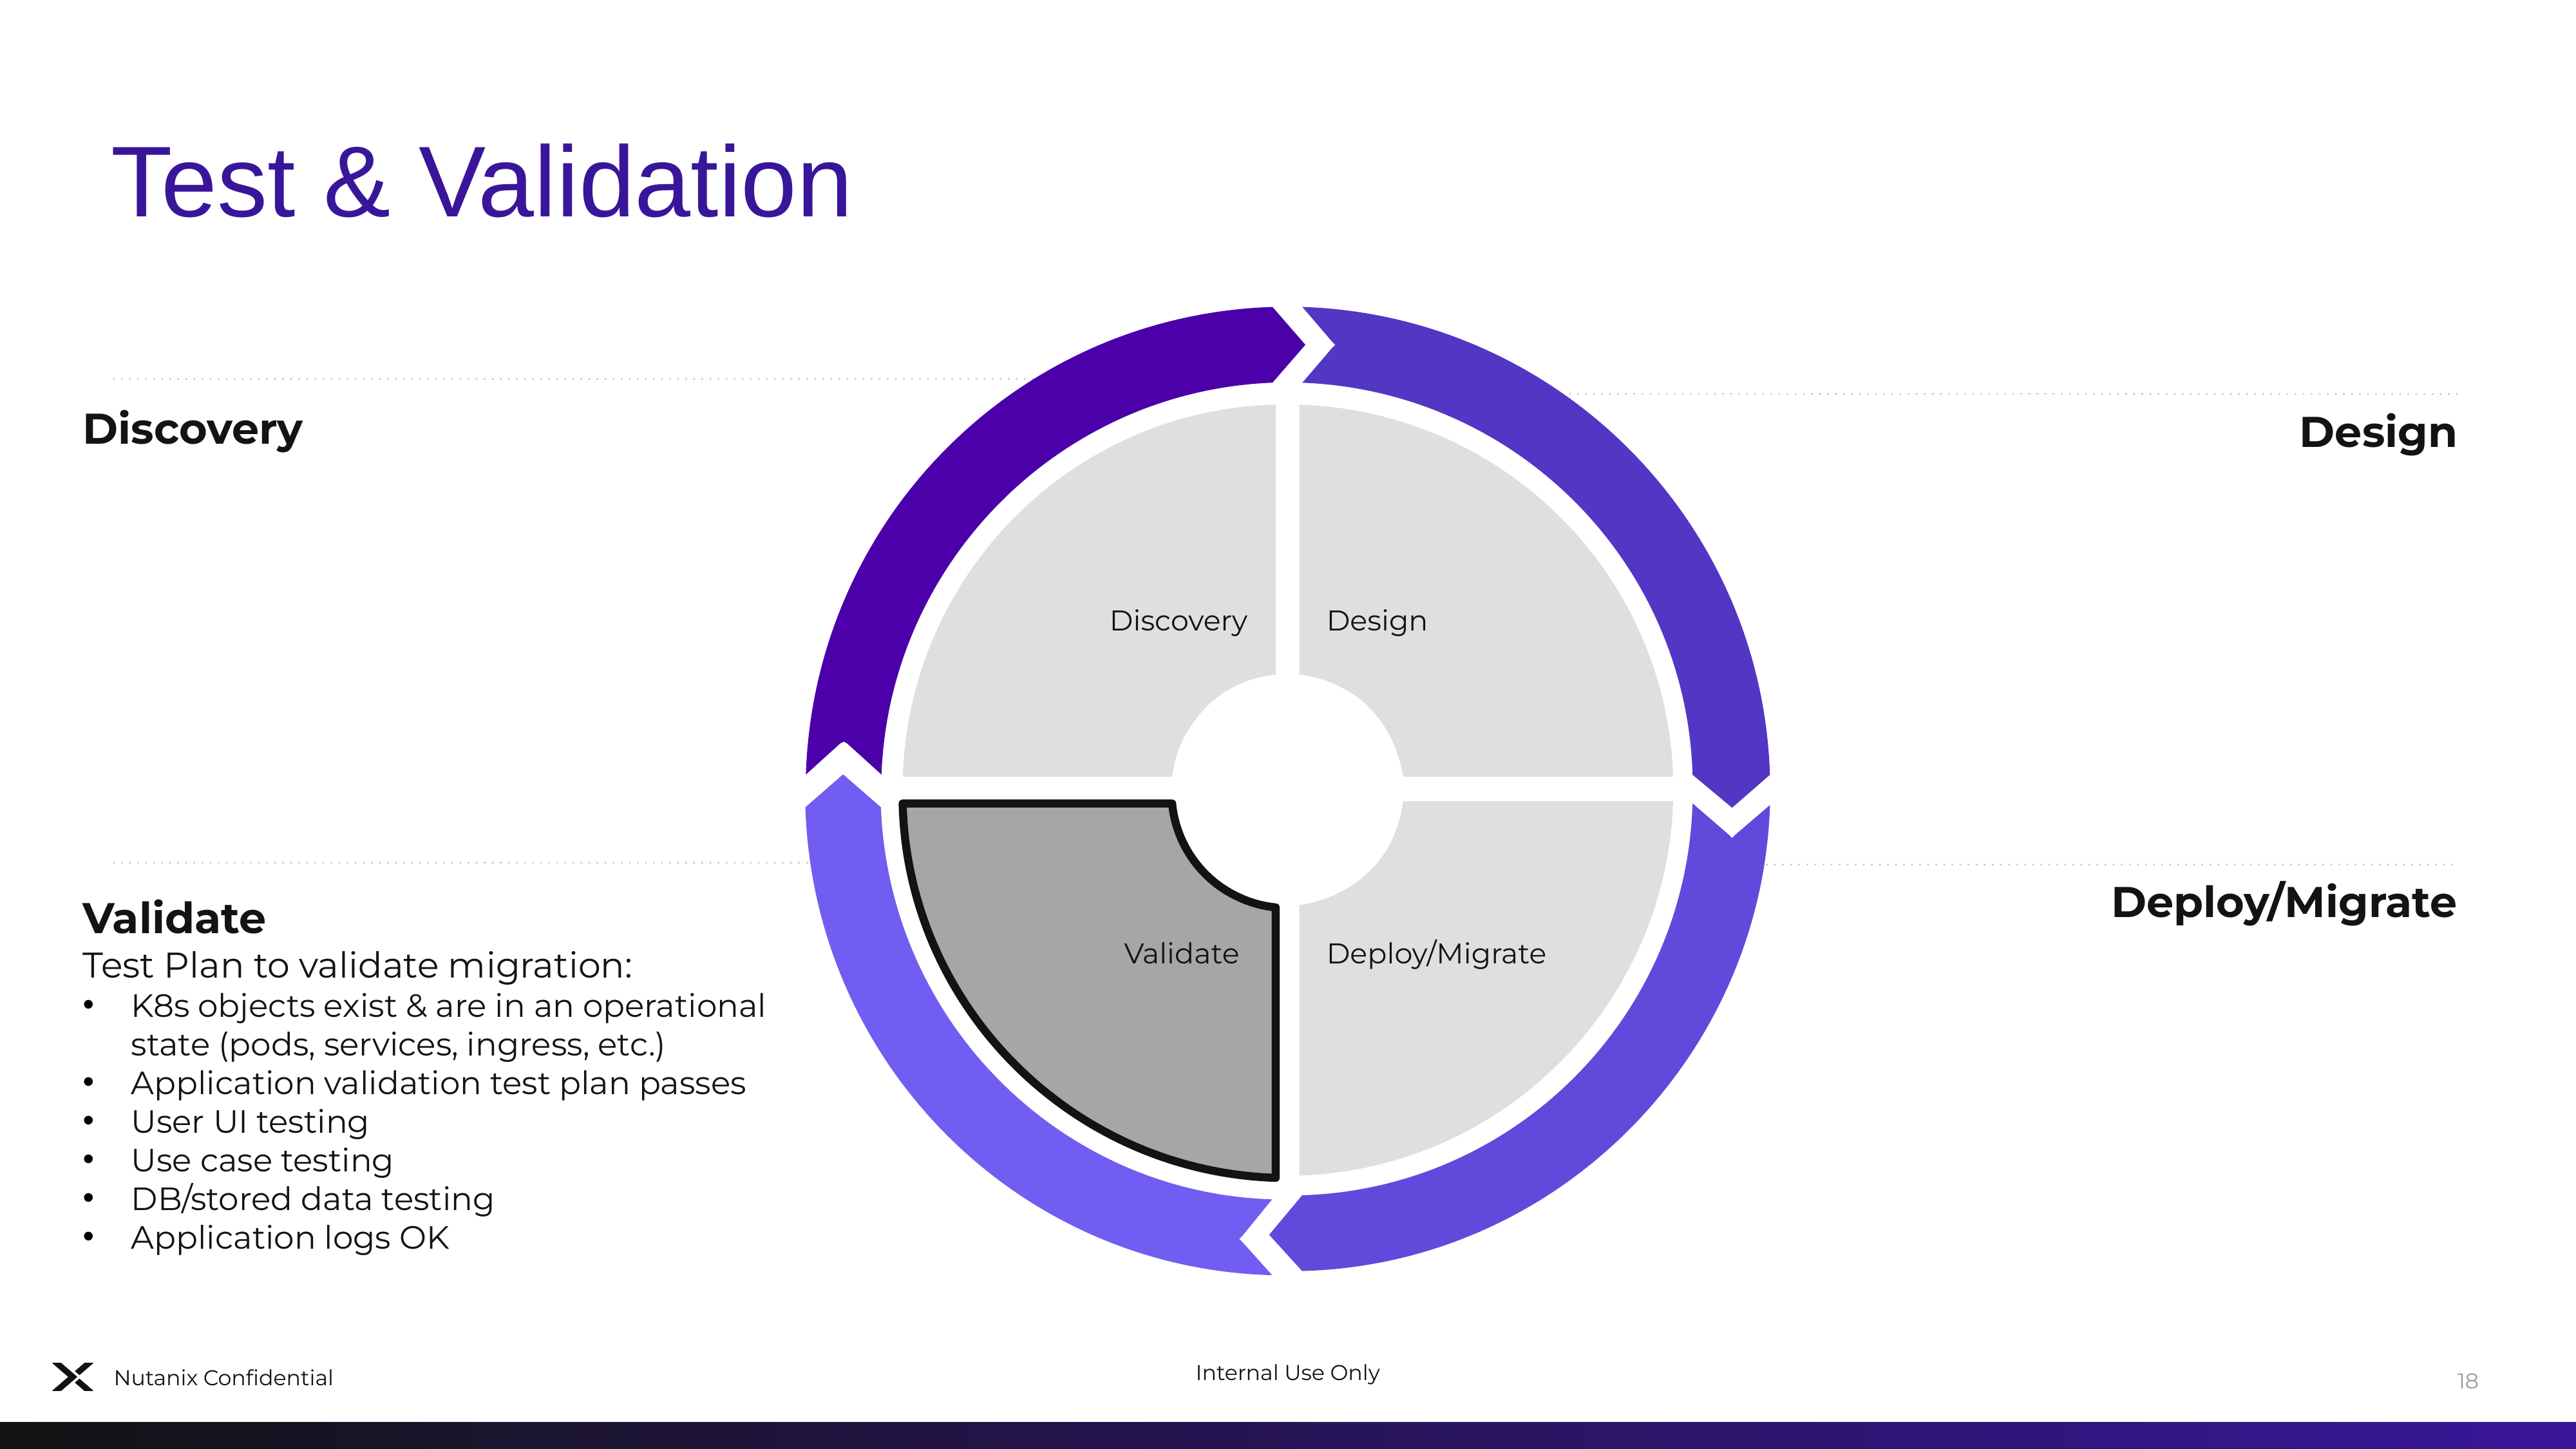

# Test & Validation

Discovery
Design

Discovery
Design

Deploy/Migrate
Validate
Test Plan to validate migration:
K8s objects exist & are in an operational state (pods, services, ingress, etc.)
Application validation test plan passes
User UI testing
Use case testing
DB/stored data testing
Application logs OK

Validate
Deploy/Migrate
Nutanix Confidential
18